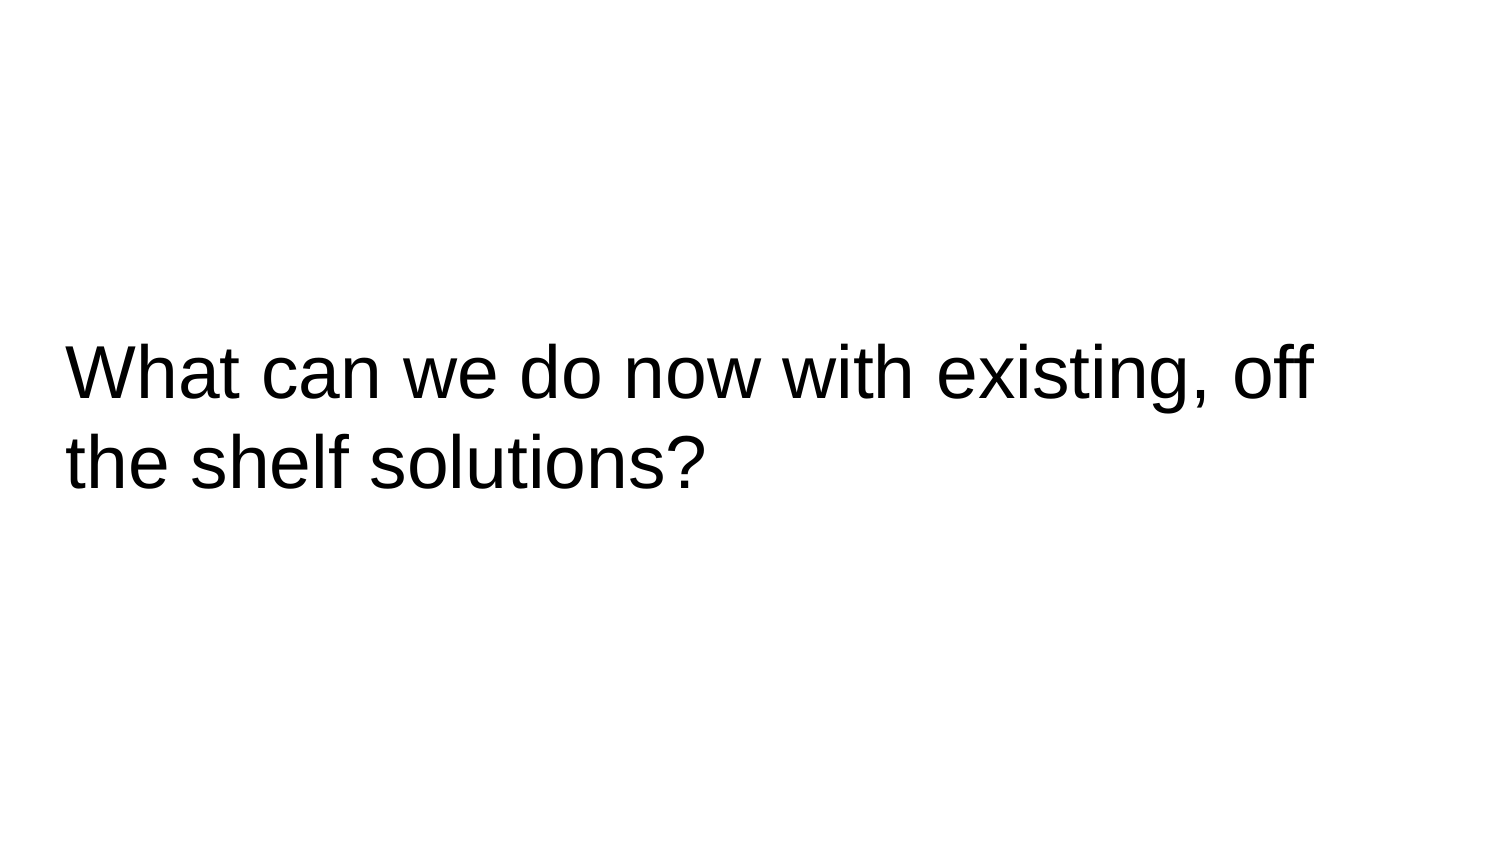

What can we do now with existing, off the shelf solutions?